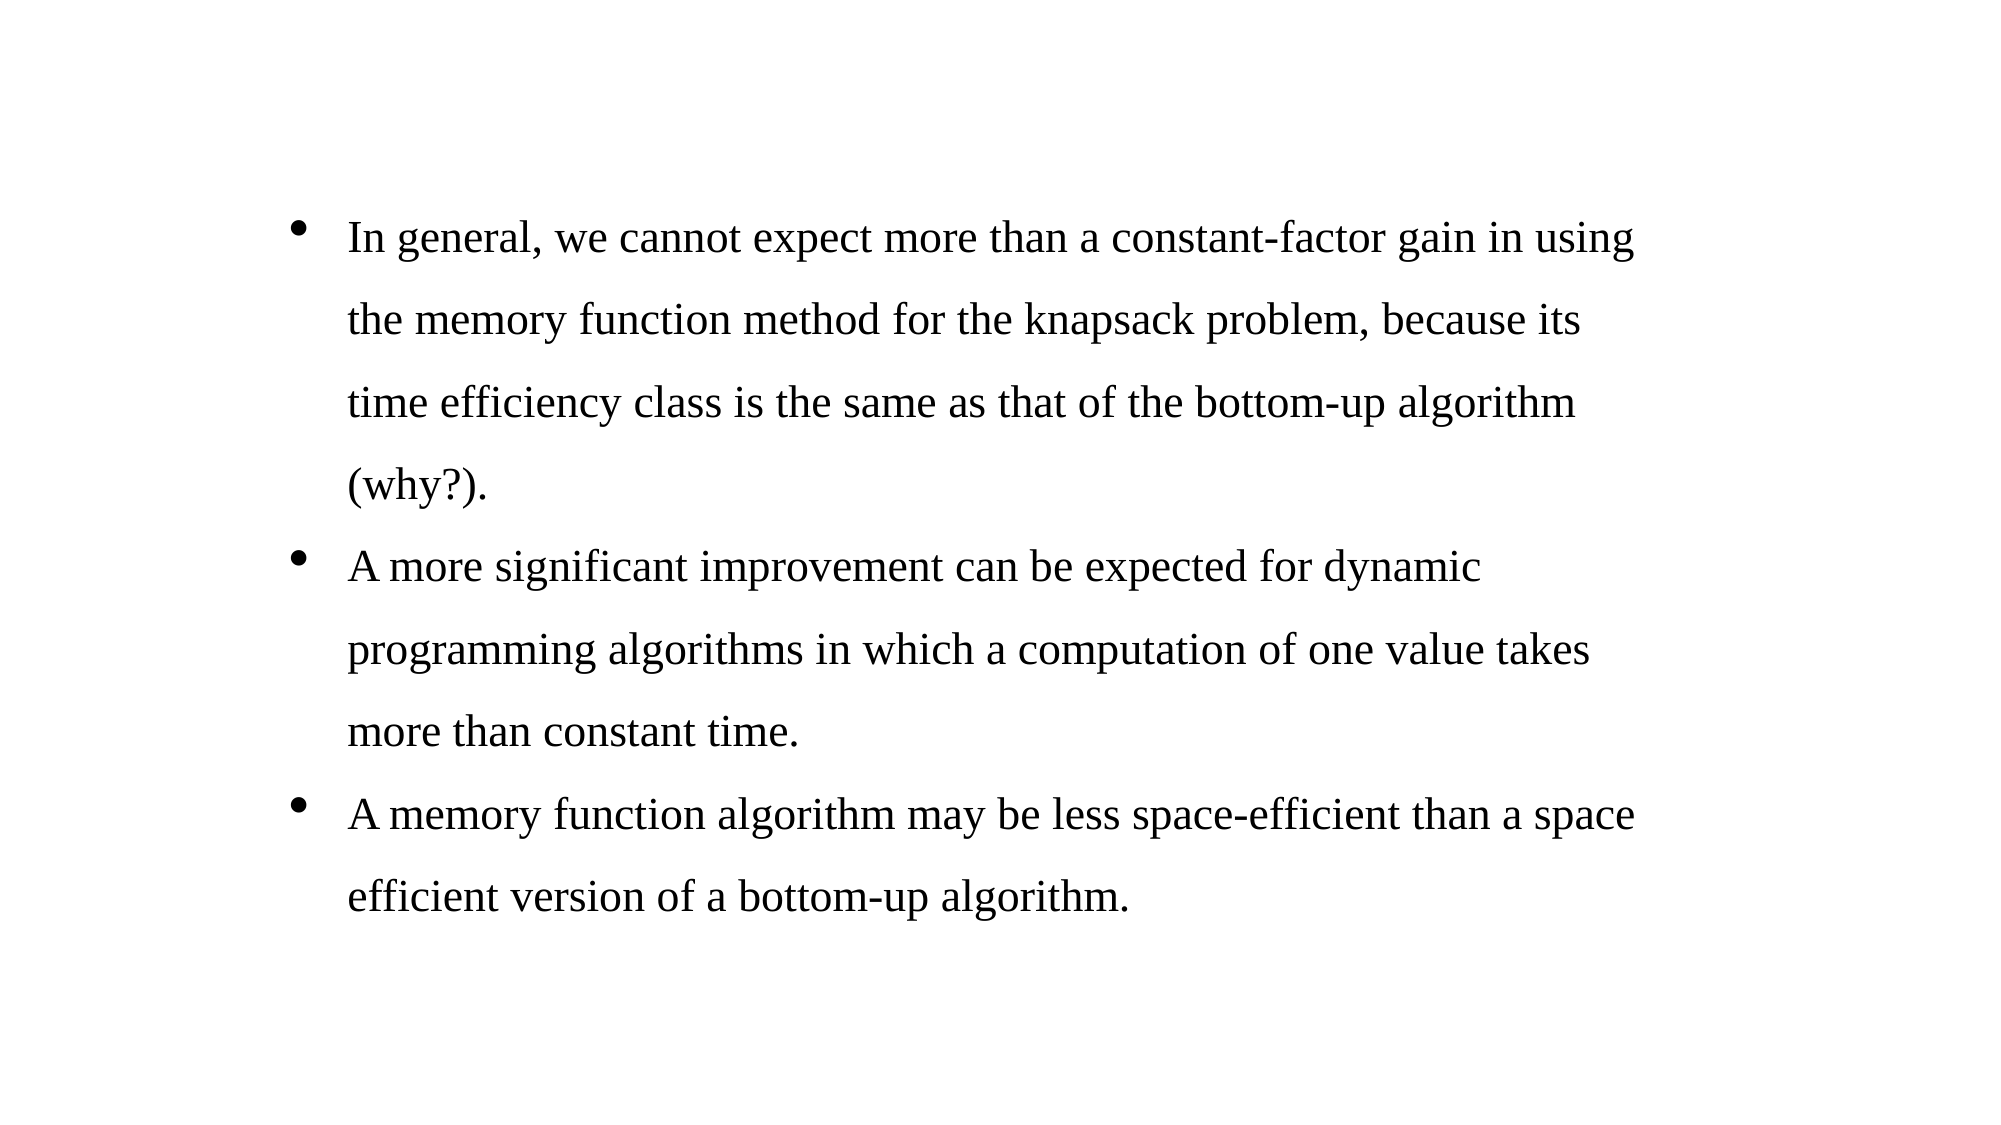

In general, we cannot expect more than a constant-factor gain in using the memory function method for the knapsack problem, because its time efficiency class is the same as that of the bottom-up algorithm (why?).
A more significant improvement can be expected for dynamic programming algorithms in which a computation of one value takes more than constant time.
A memory function algorithm may be less space-efficient than a space efficient version of a bottom-up algorithm.